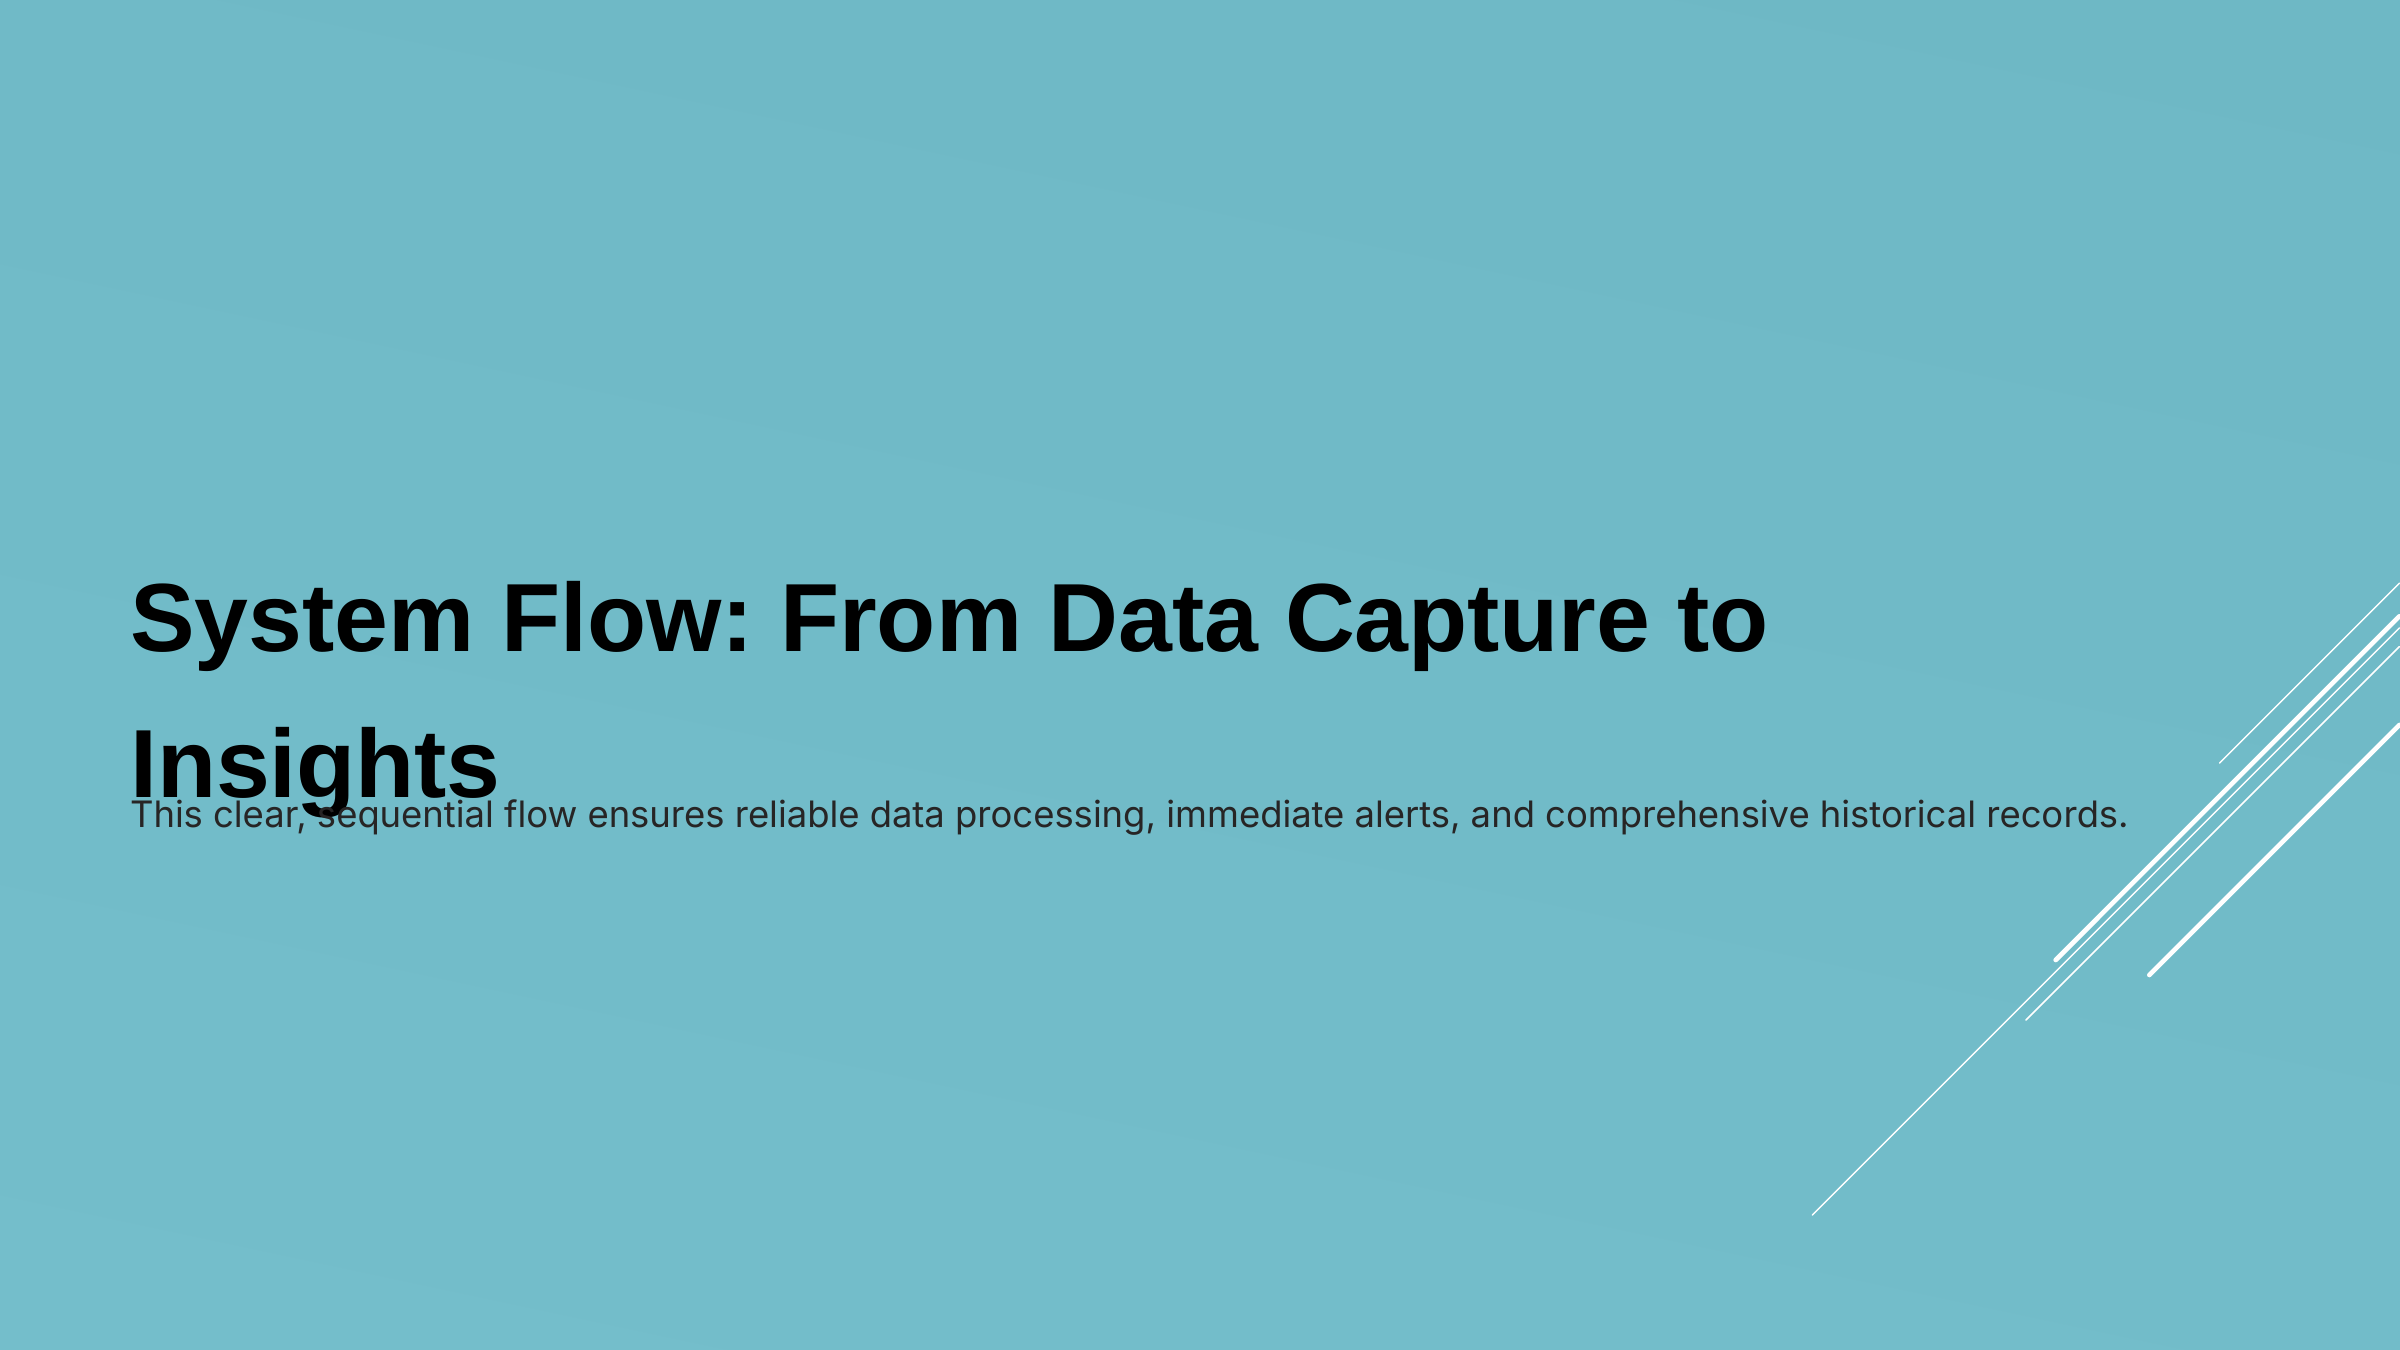

System Flow: From Data Capture to Insights
This clear, sequential flow ensures reliable data processing, immediate alerts, and comprehensive historical records.